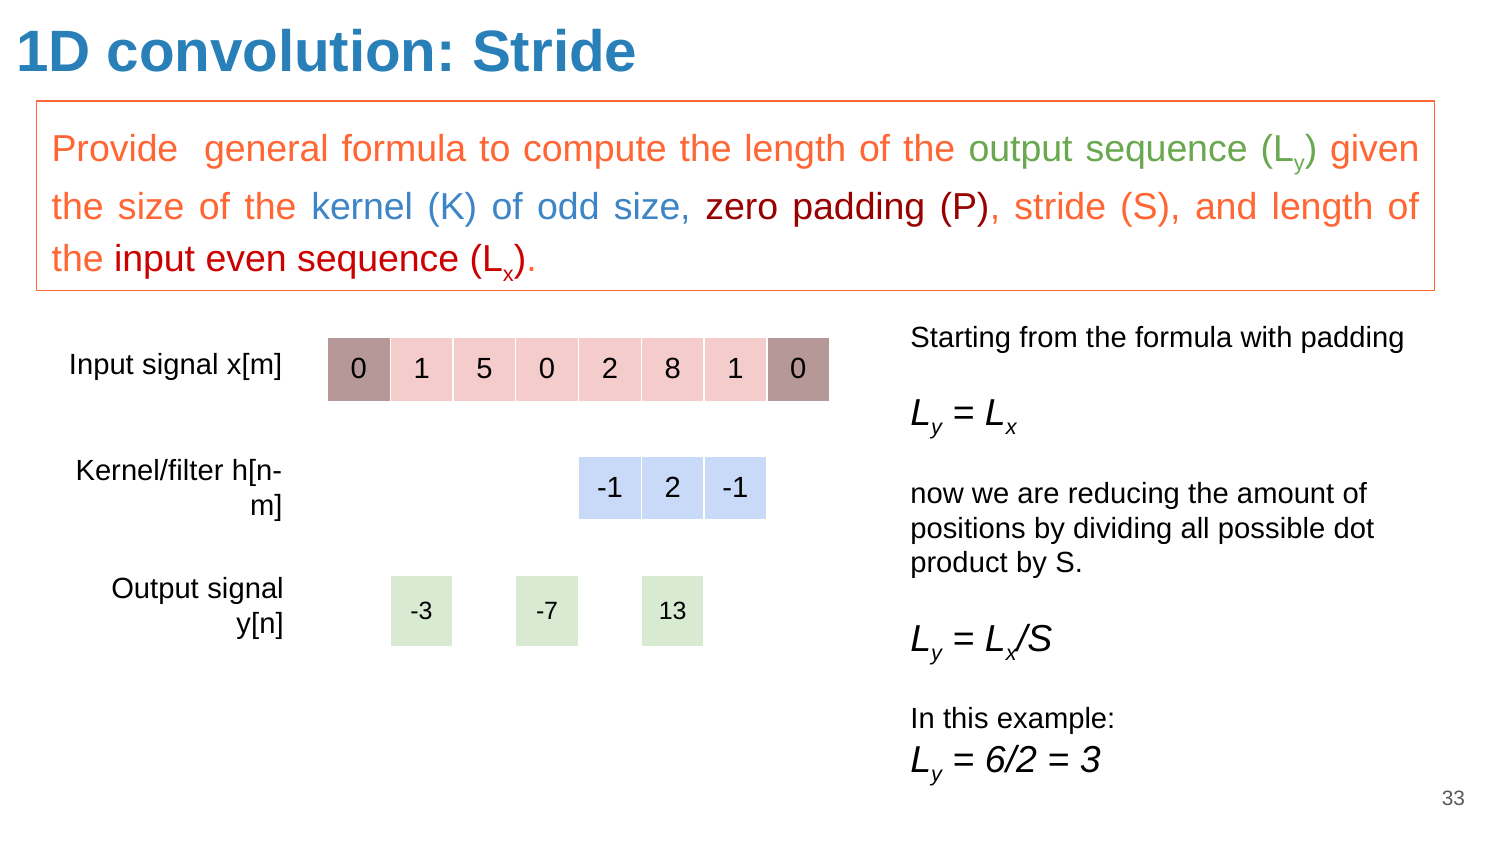

# 1D convolution: Stride
Provide  general formula to compute the length of the output sequence (Ly) given the size of the kernel (K) of odd size, zero padding (P), stride (S), and length of the input even sequence (Lx).
Starting from the formula with padding

Ly = Lx

now we are reducing the amount of positions by dividing all possible dot product by S.

Ly = Lx/S

In this example:
Ly = 6/2 = 3

Input signal x[m]
| 0 | 1 | 5 | 0 | 2 | 8 | 1 | 0 |
| --- | --- | --- | --- | --- | --- | --- | --- |
Kernel/filter h[n-m]
| -1 | 2 | -1 |
| --- | --- | --- |
Output signal
y[n]
| -3 |  | -7 |  | 13 |  |
| --- | --- | --- | --- | --- | --- |
33